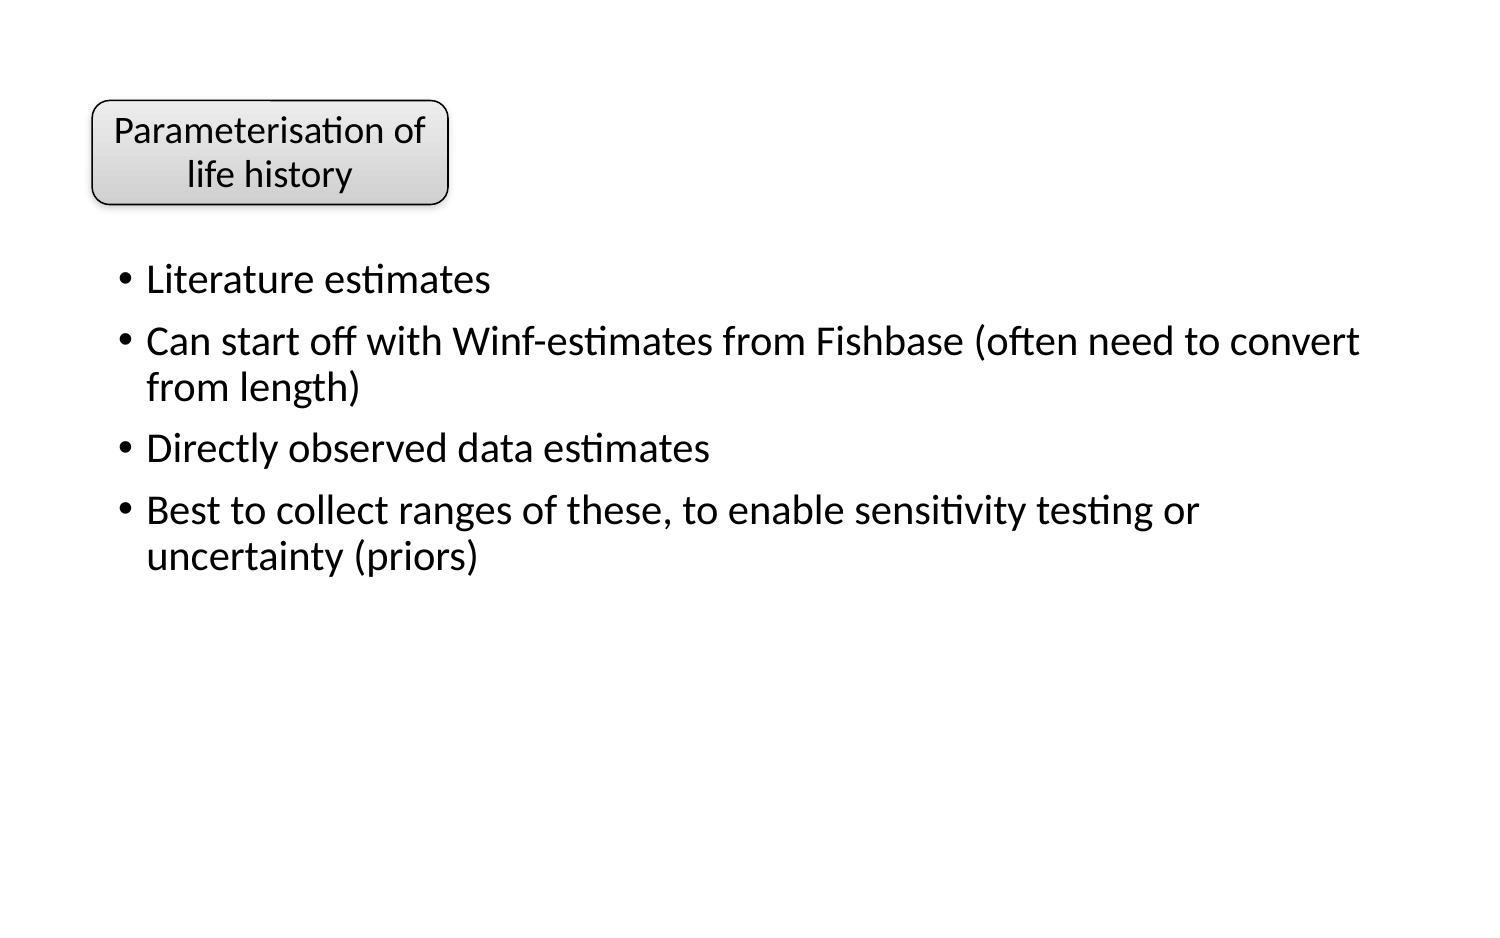

Parameterisation of life history
Literature estimates
Can start off with Winf-estimates from Fishbase (often need to convert from length)
Directly observed data estimates
Best to collect ranges of these, to enable sensitivity testing or uncertainty (priors)